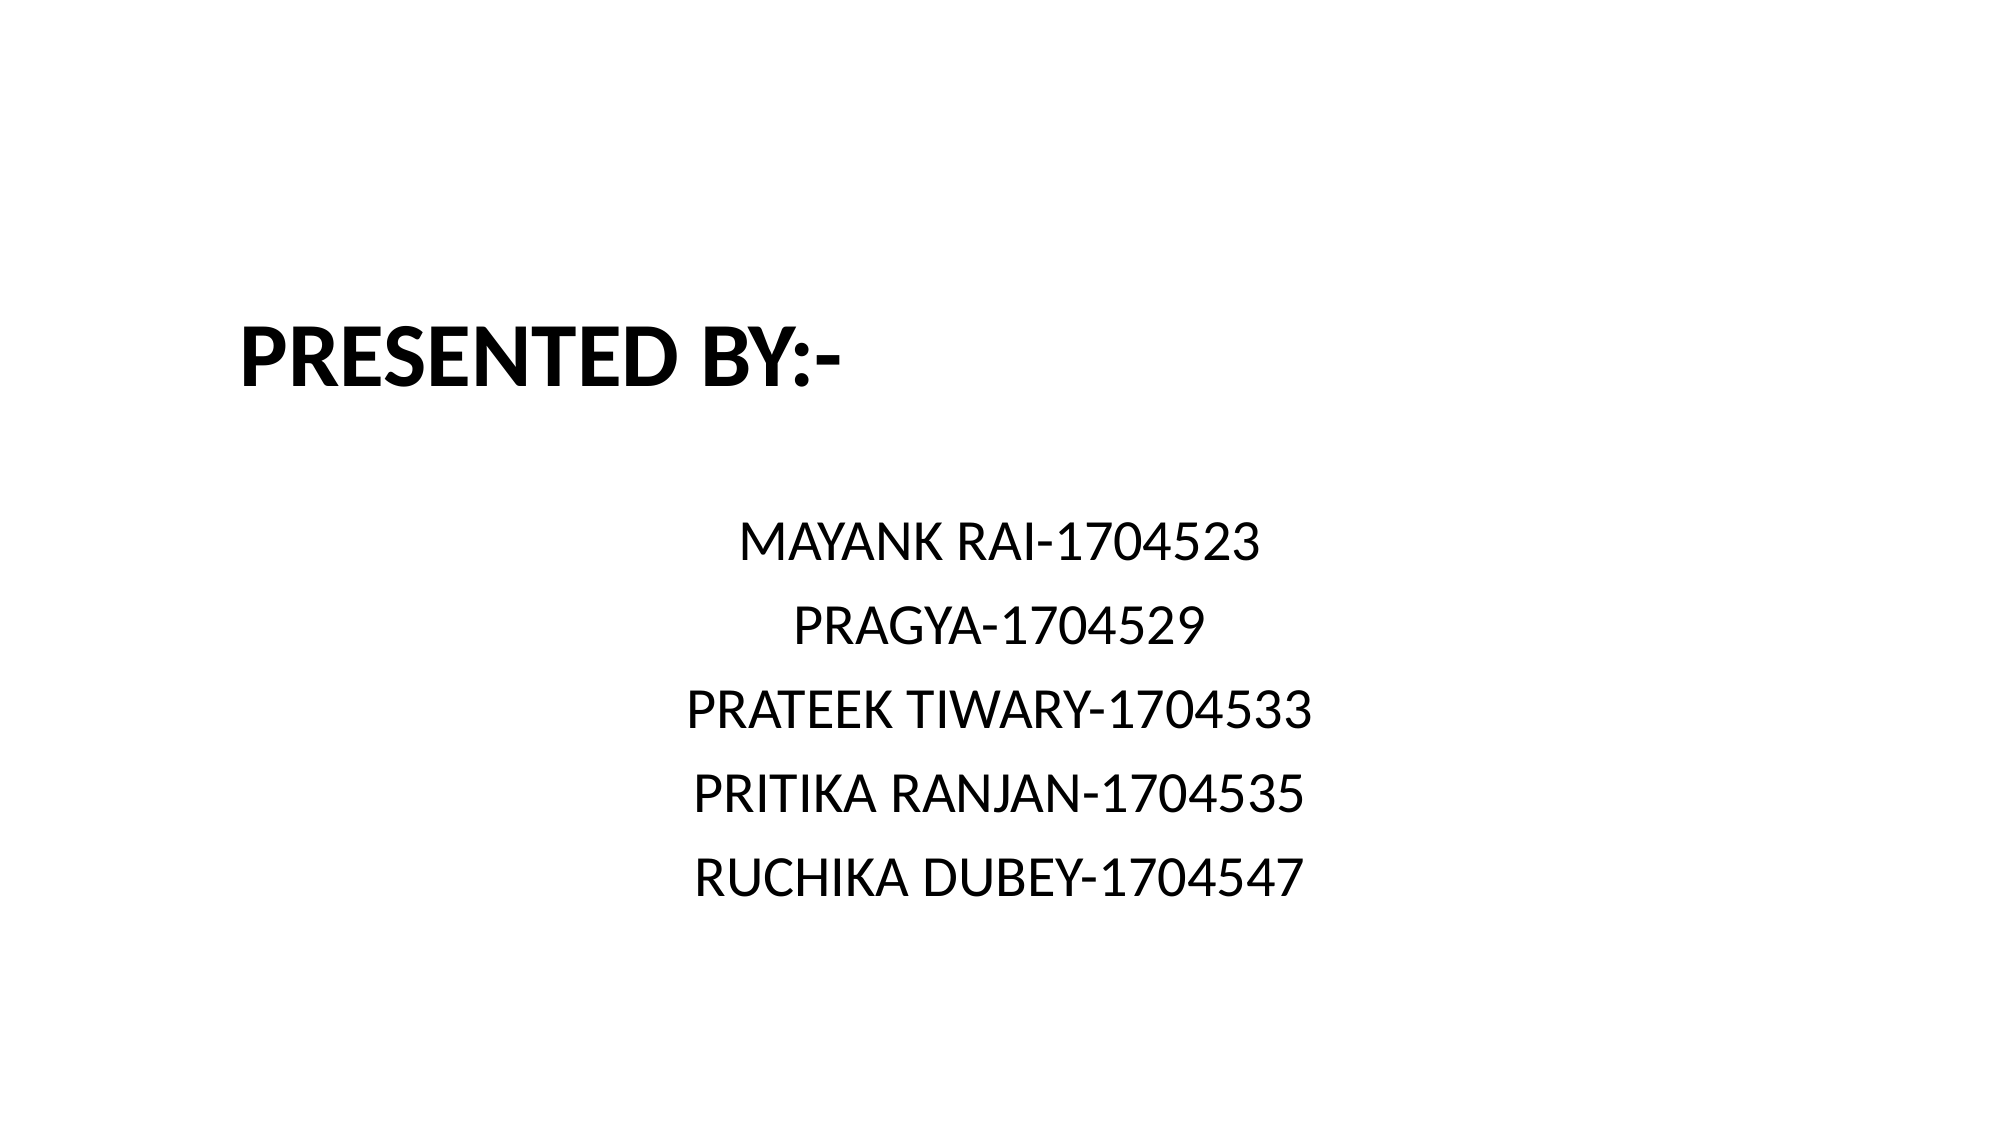

#
      PRESENTED BY:-

MAYANK RAI-1704523
PRAGYA-1704529
PRATEEK TIWARY-1704533
PRITIKA RANJAN-1704535
RUCHIKA DUBEY-1704547